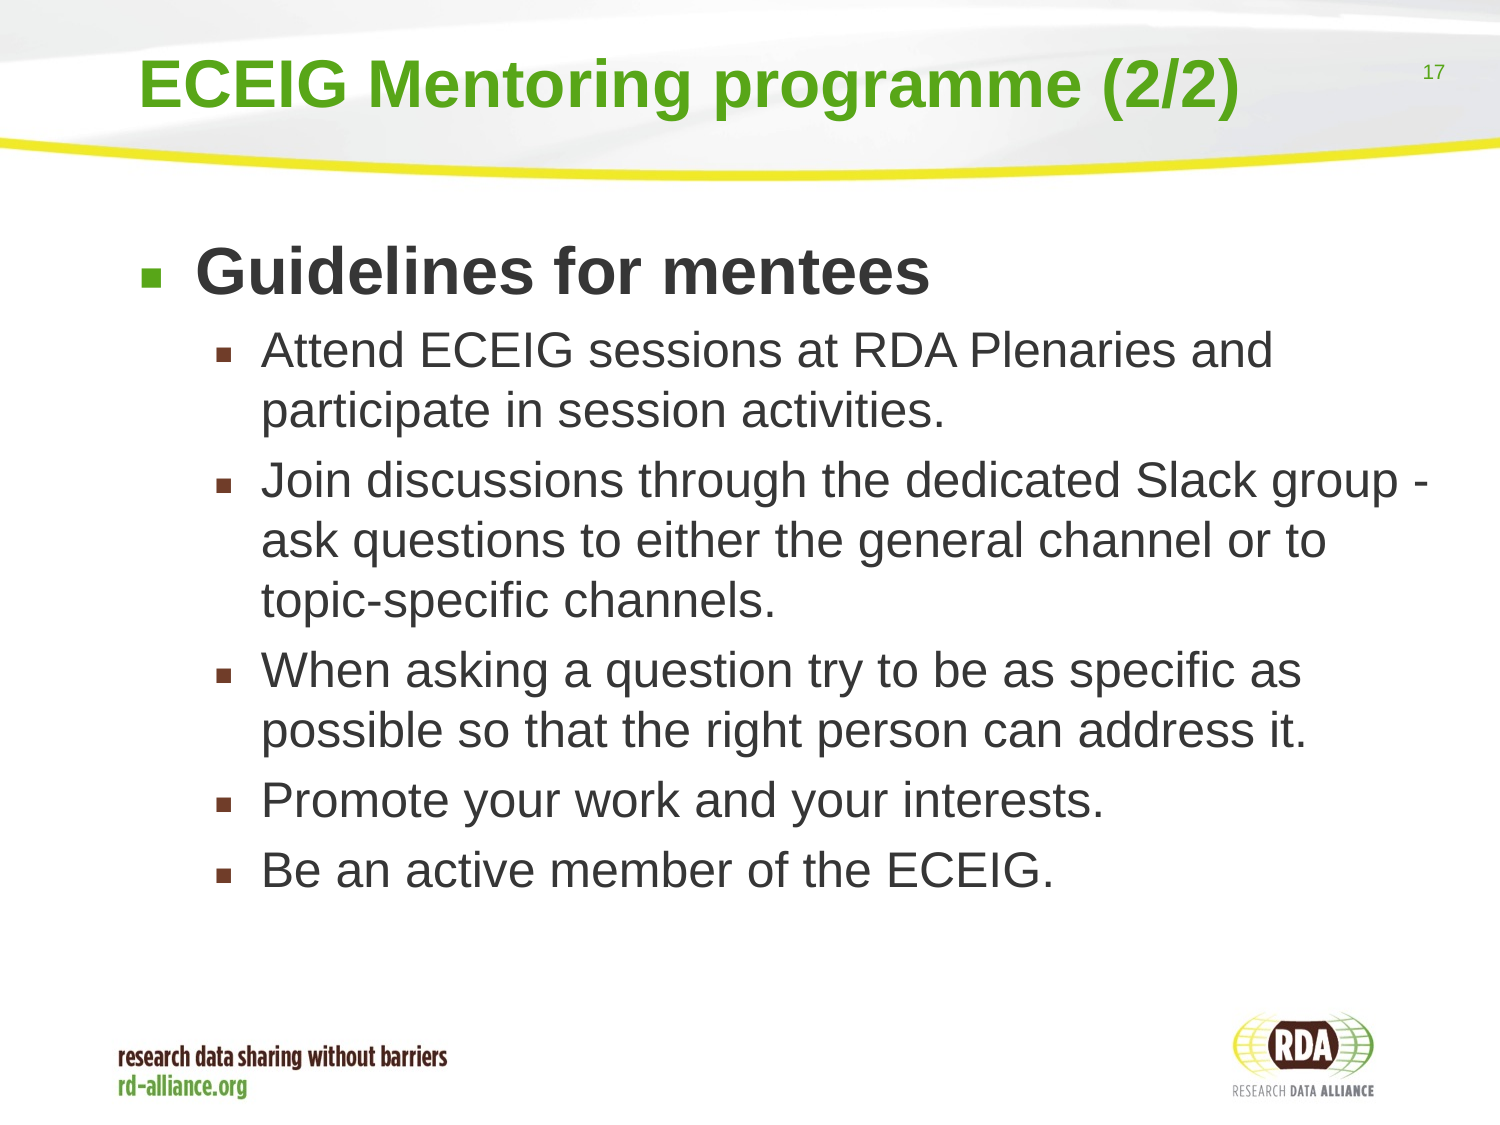

# ECEIG Mentoring programme (2/2)
Guidelines for mentees
Attend ECEIG sessions at RDA Plenaries and participate in session activities.
Join discussions through the dedicated Slack group - ask questions to either the general channel or to topic-specific channels.
When asking a question try to be as specific as possible so that the right person can address it.
Promote your work and your interests.
Be an active member of the ECEIG.